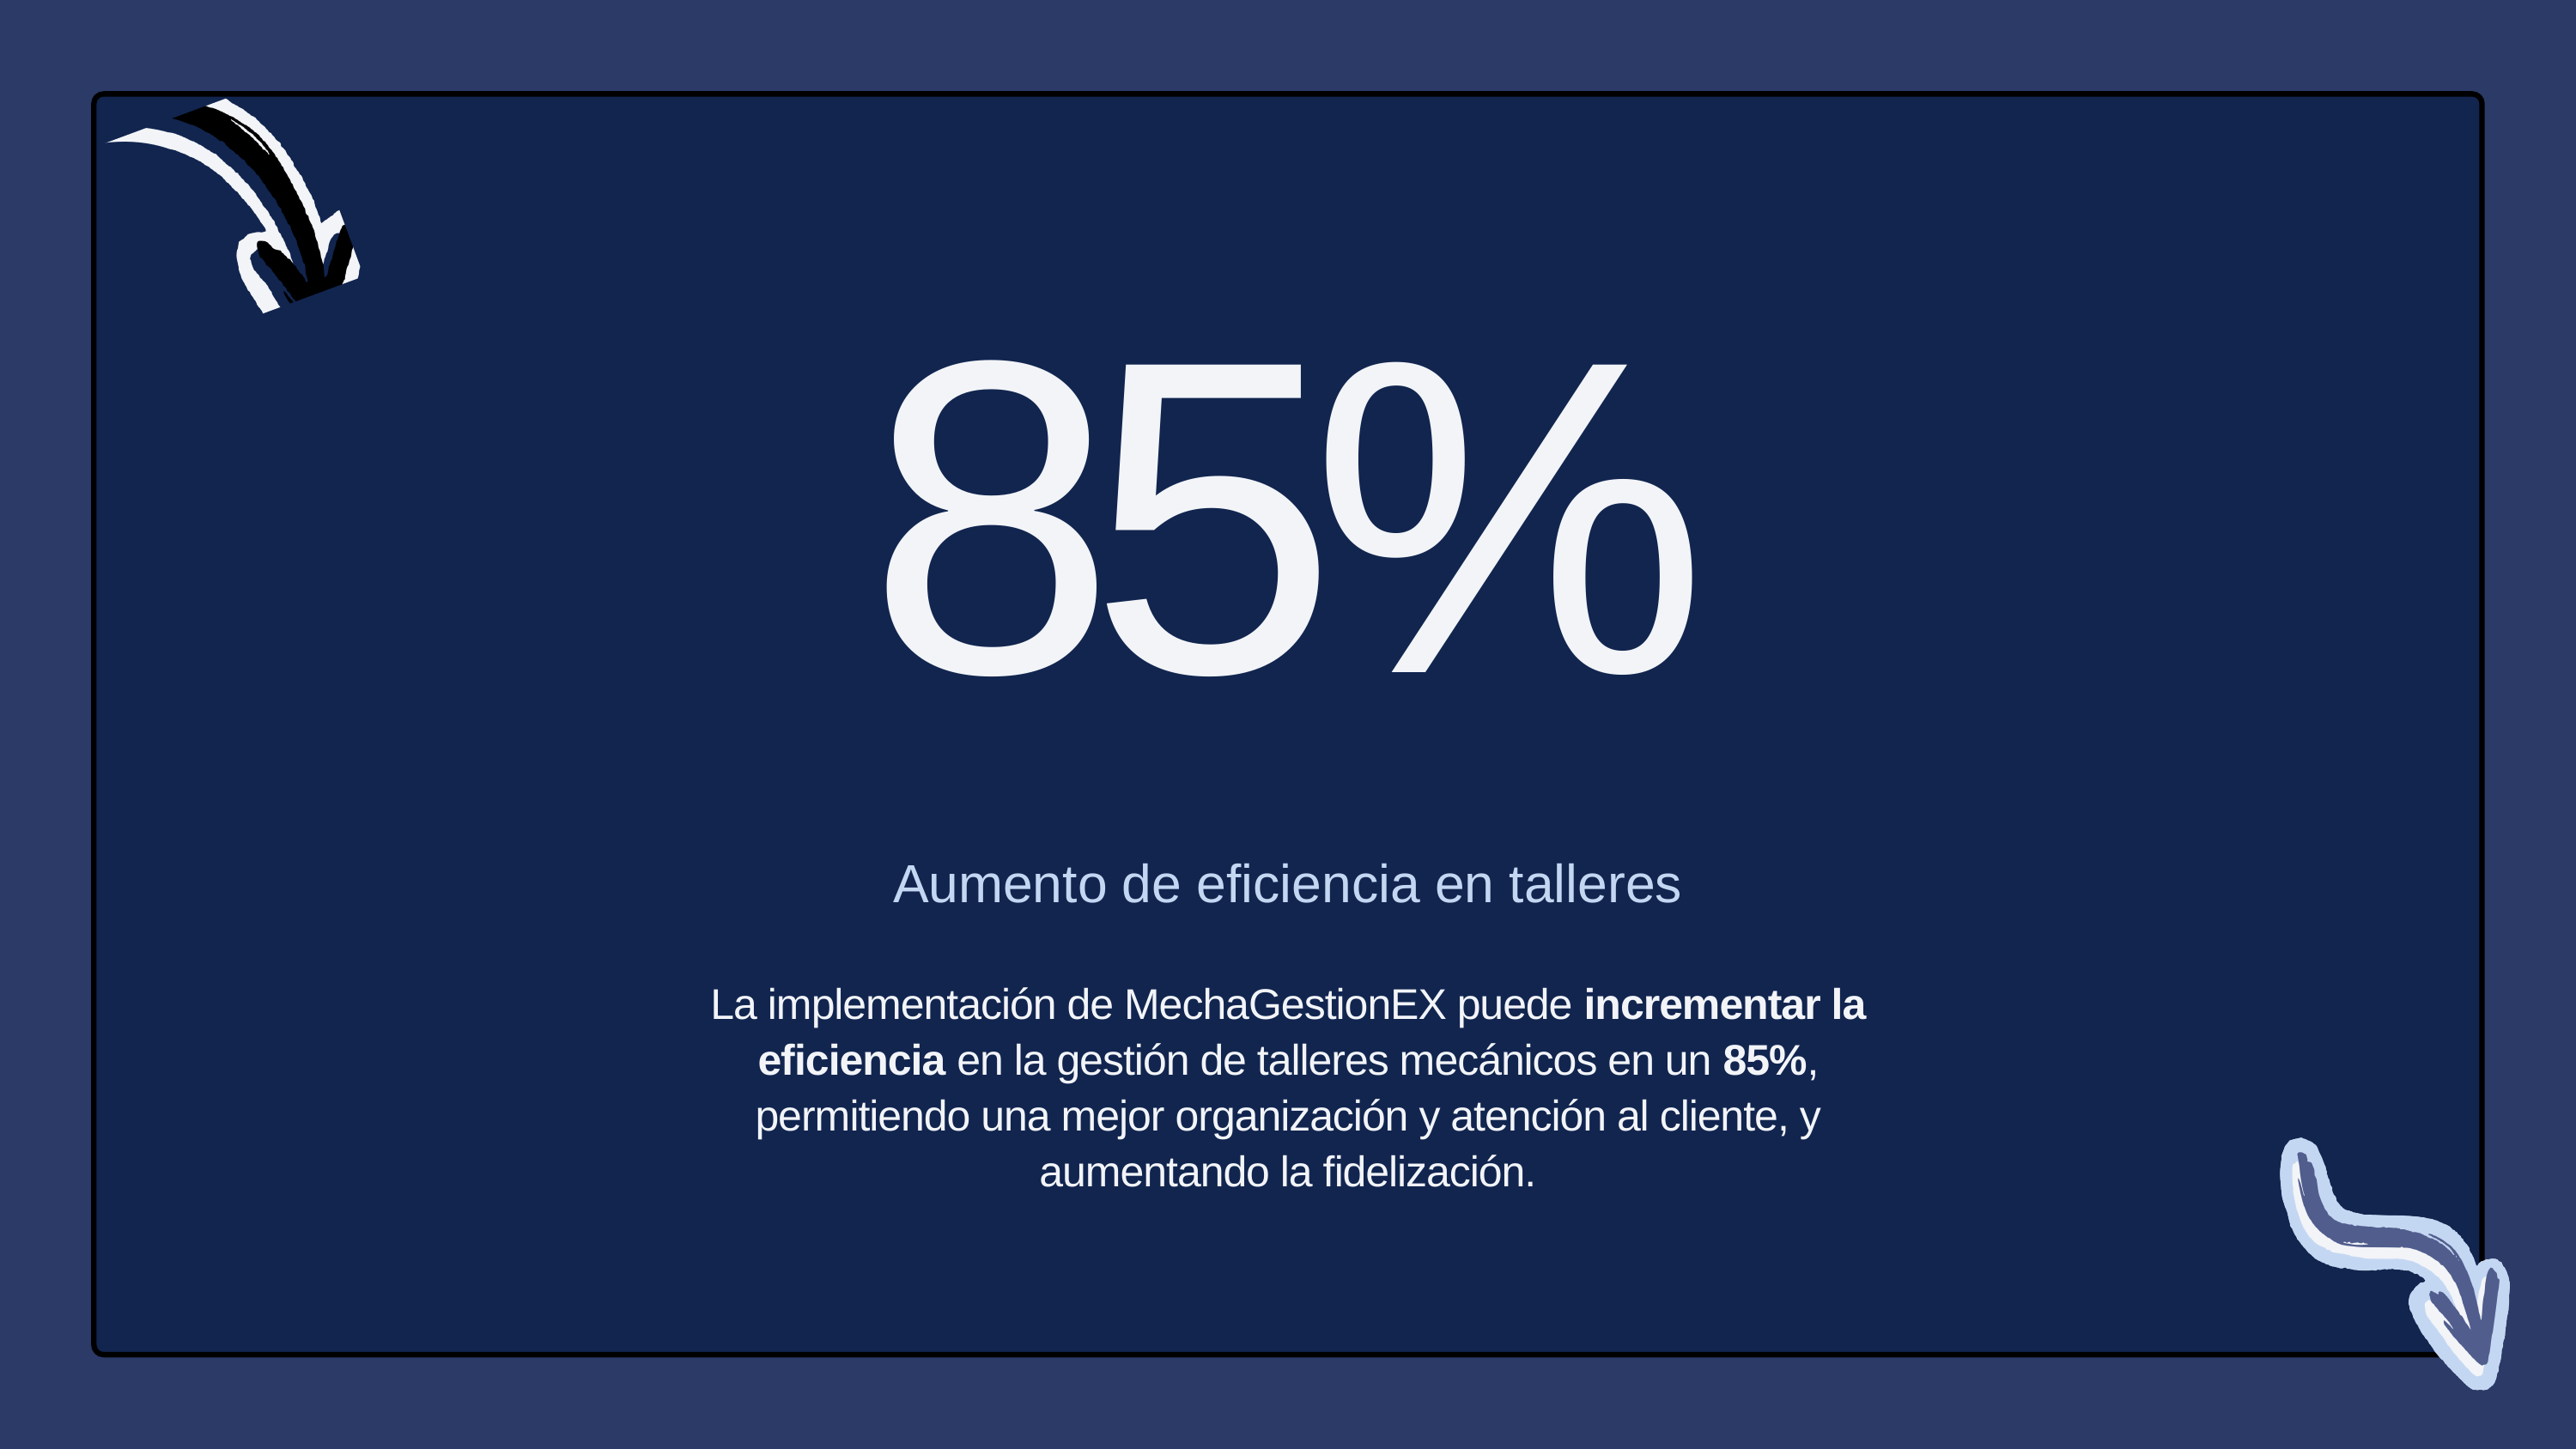

85%
Aumento de eficiencia en talleres
La implementación de MechaGestionEX puede incrementar la eficiencia en la gestión de talleres mecánicos en un 85%, permitiendo una mejor organización y atención al cliente, y aumentando la fidelización.